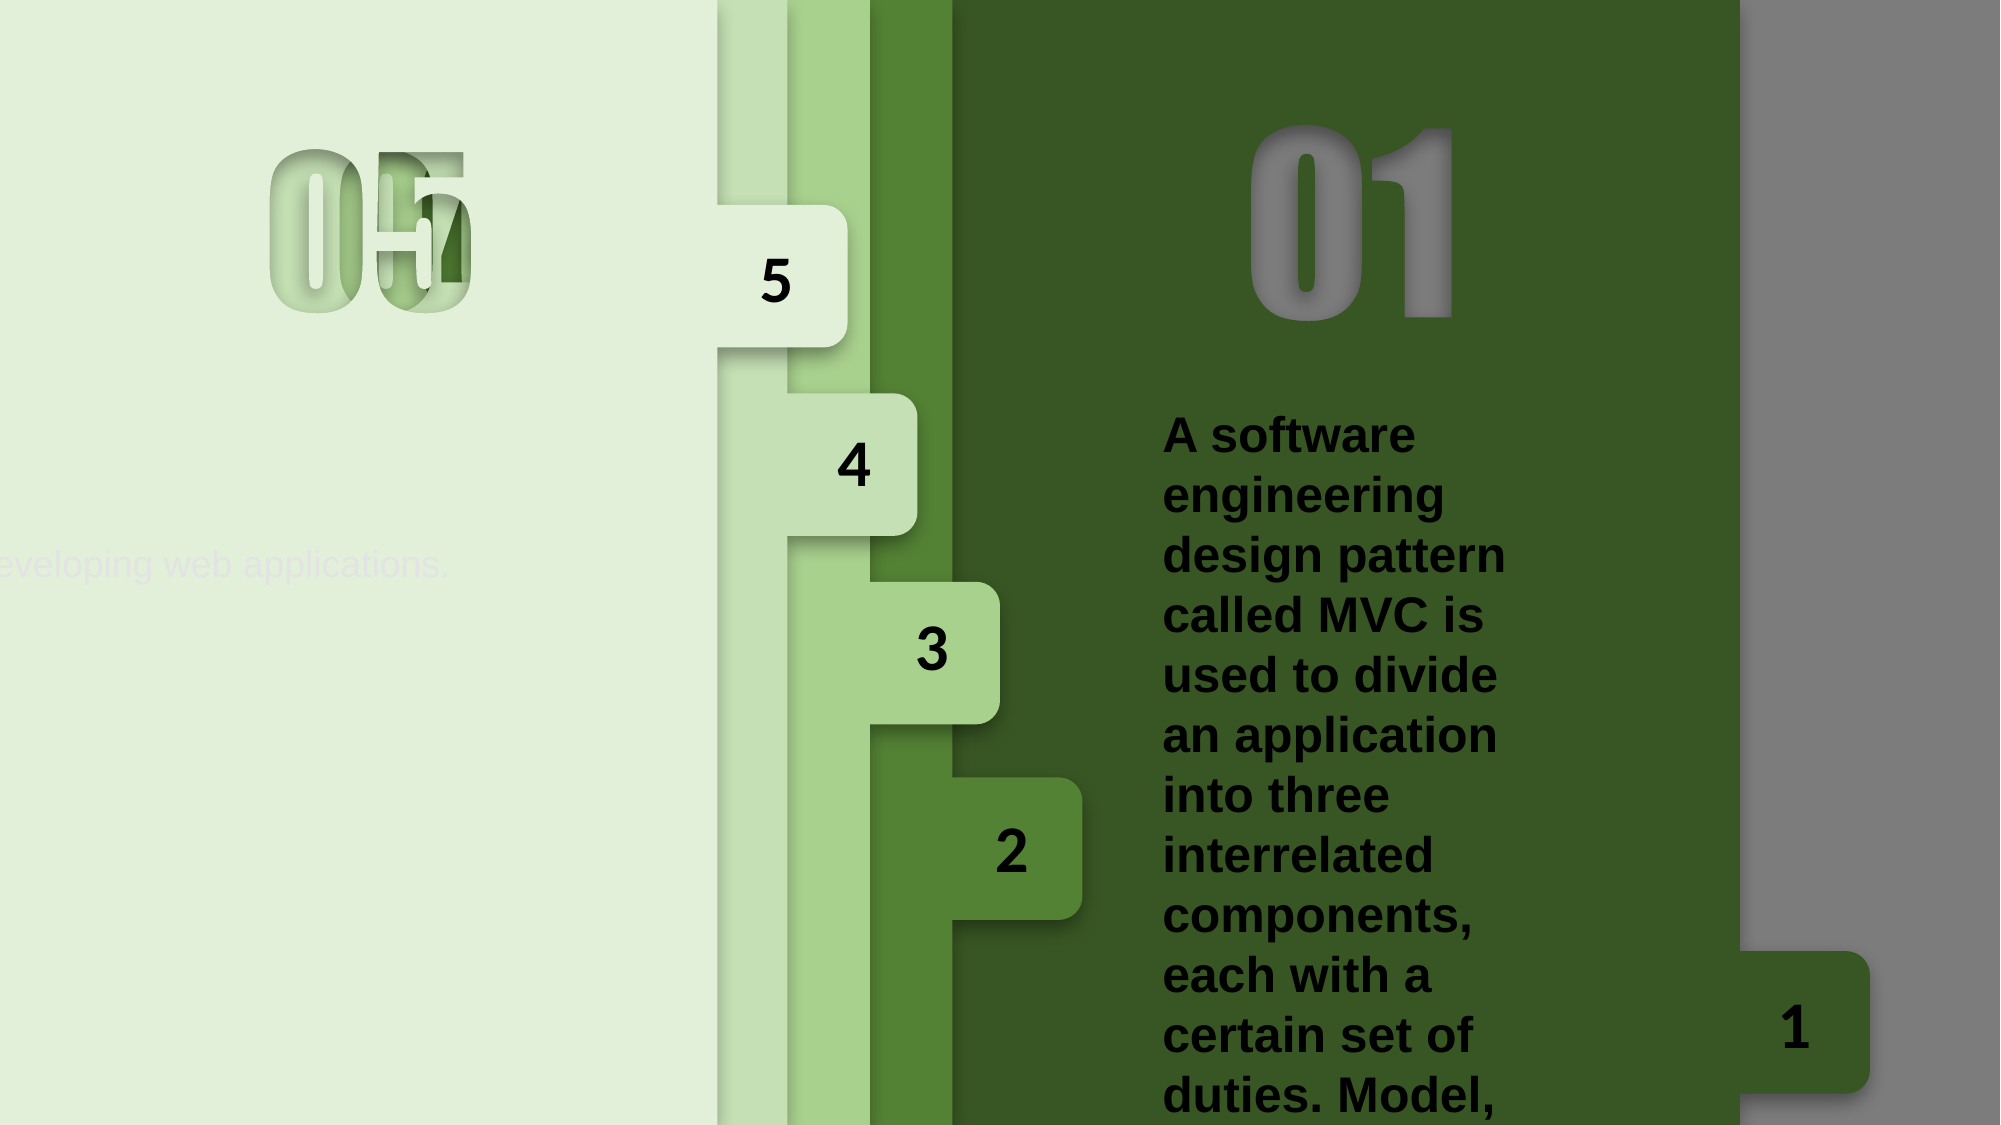

MVC is a popular design pattern for developing web applications.

5
A software engineering design pattern called MVC is used to divide an application into three interrelated components, each with a certain set of duties. Model, View & Controller
4
3
2
1